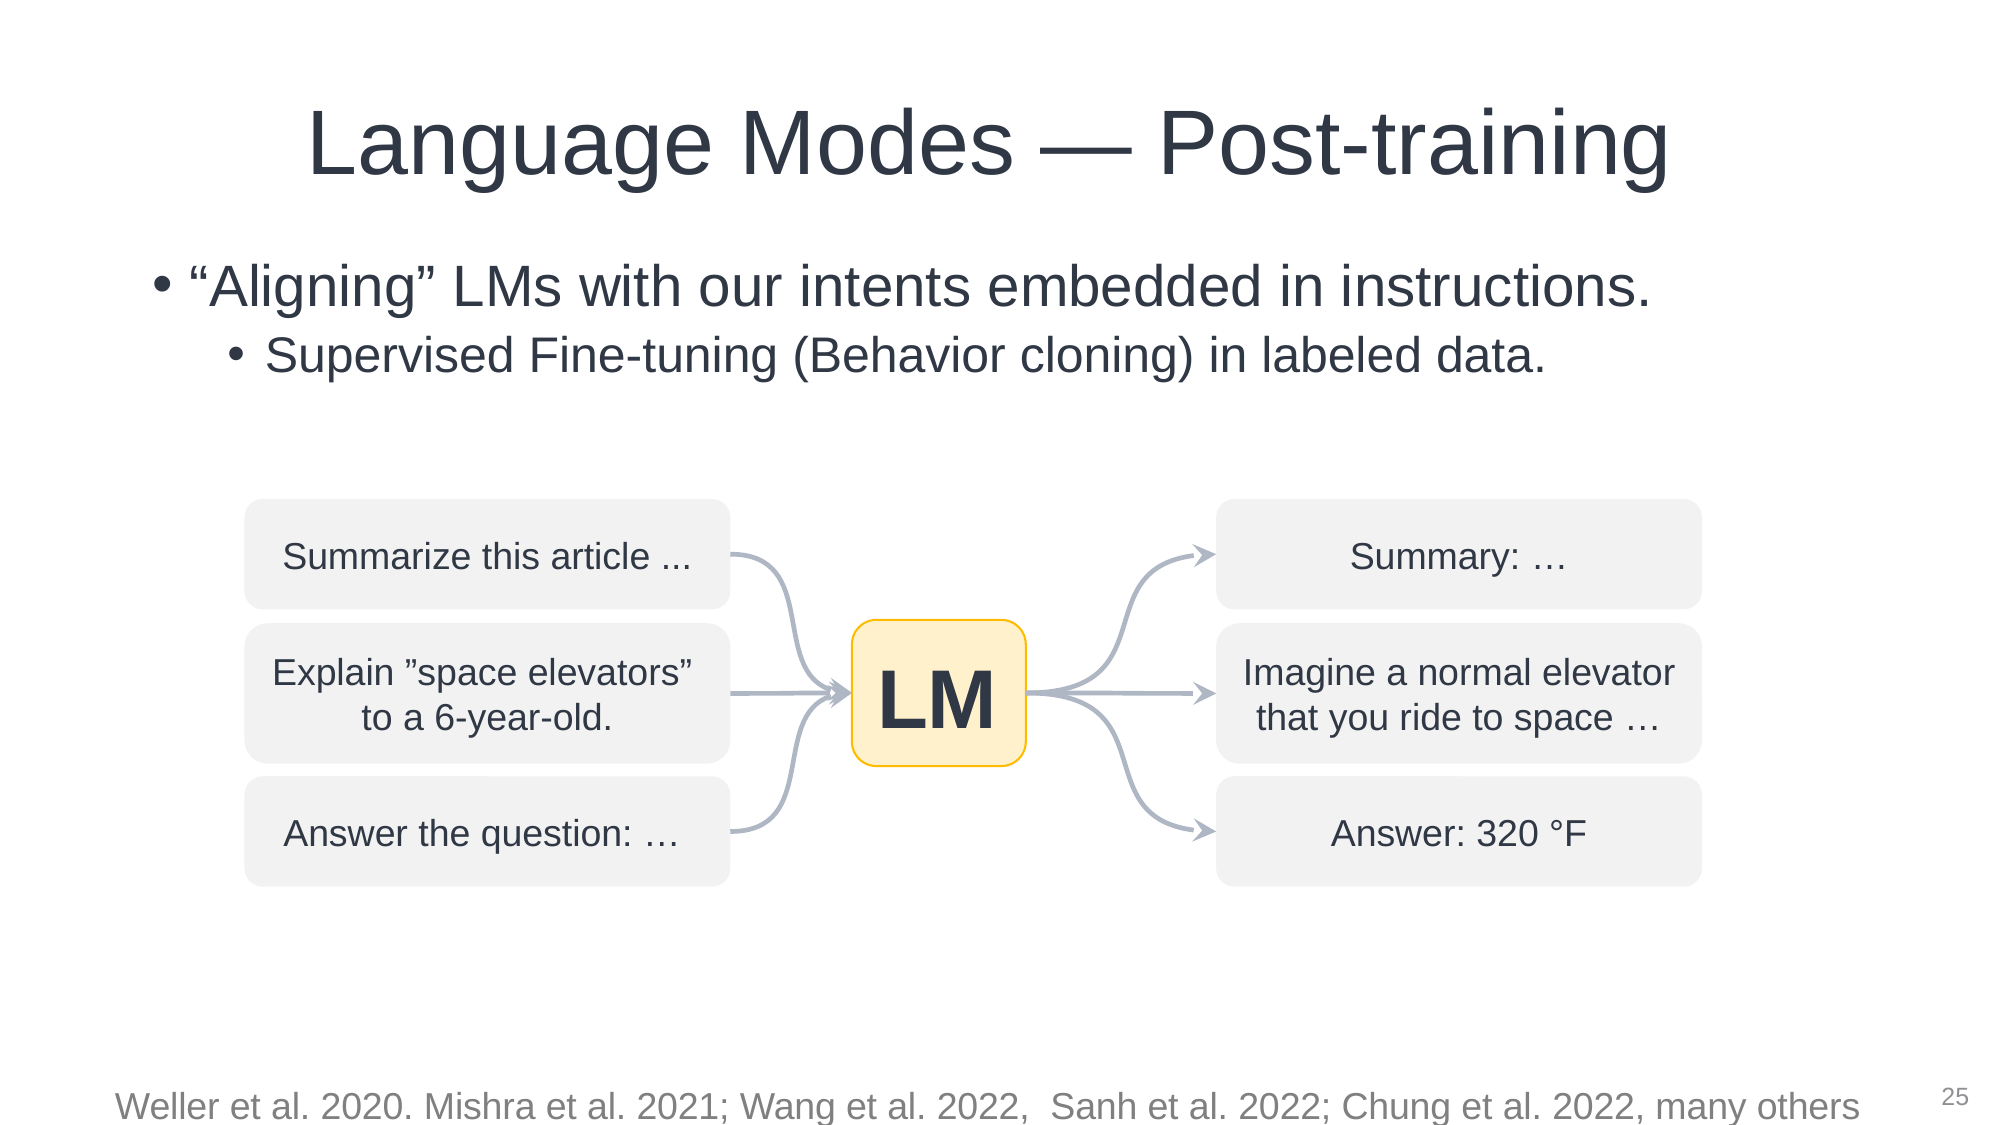

# Language Modes — Post-training
“Aligning” LMs with our intents embedded in instructions.
Supervised Fine-tuning (Behavior cloning) in labeled data.

Summarize this article ...
Summary: …

Explain ”space elevators”
to a 6-year-old.
Imagine a normal elevator that you ride to space …
LM
Answer the question: …
Answer: 320 °F
25
Weller et al. 2020. Mishra et al. 2021; Wang et al. 2022,  Sanh et al. 2022; Chung et al. 2022, many others